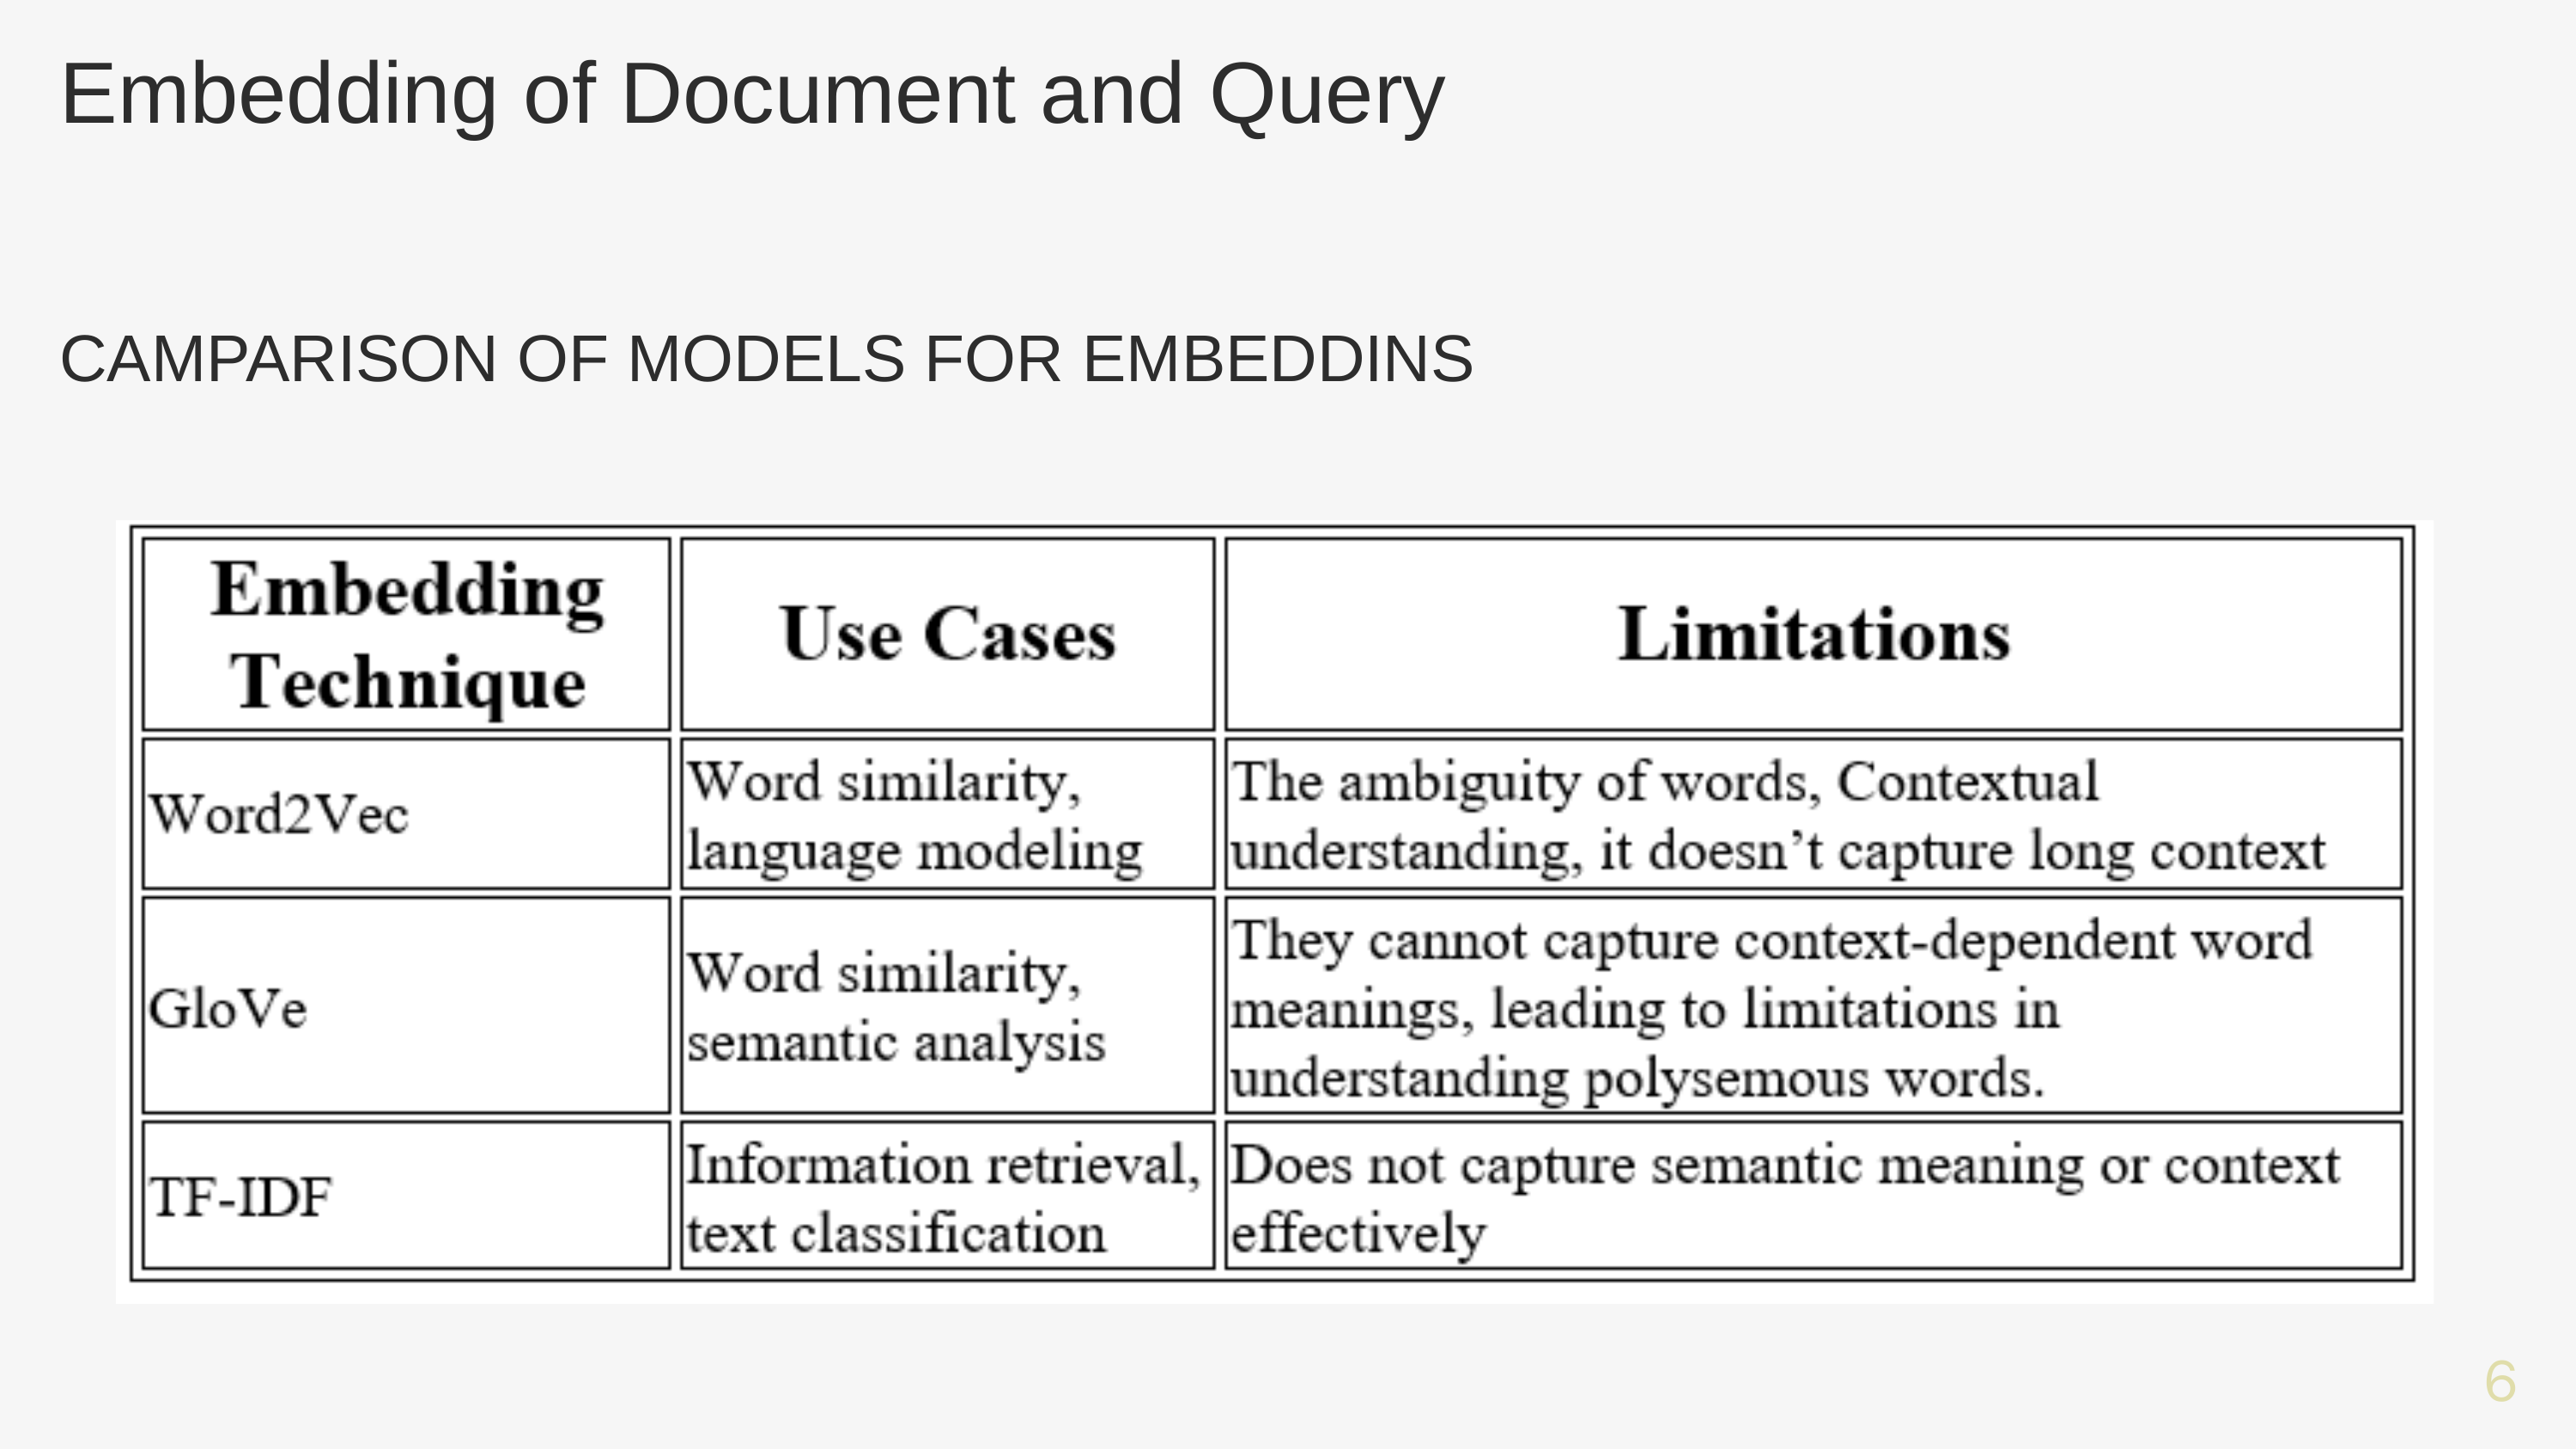

Embedding of Document and Query
CAMPARISON OF MODELS FOR EMBEDDINS

6